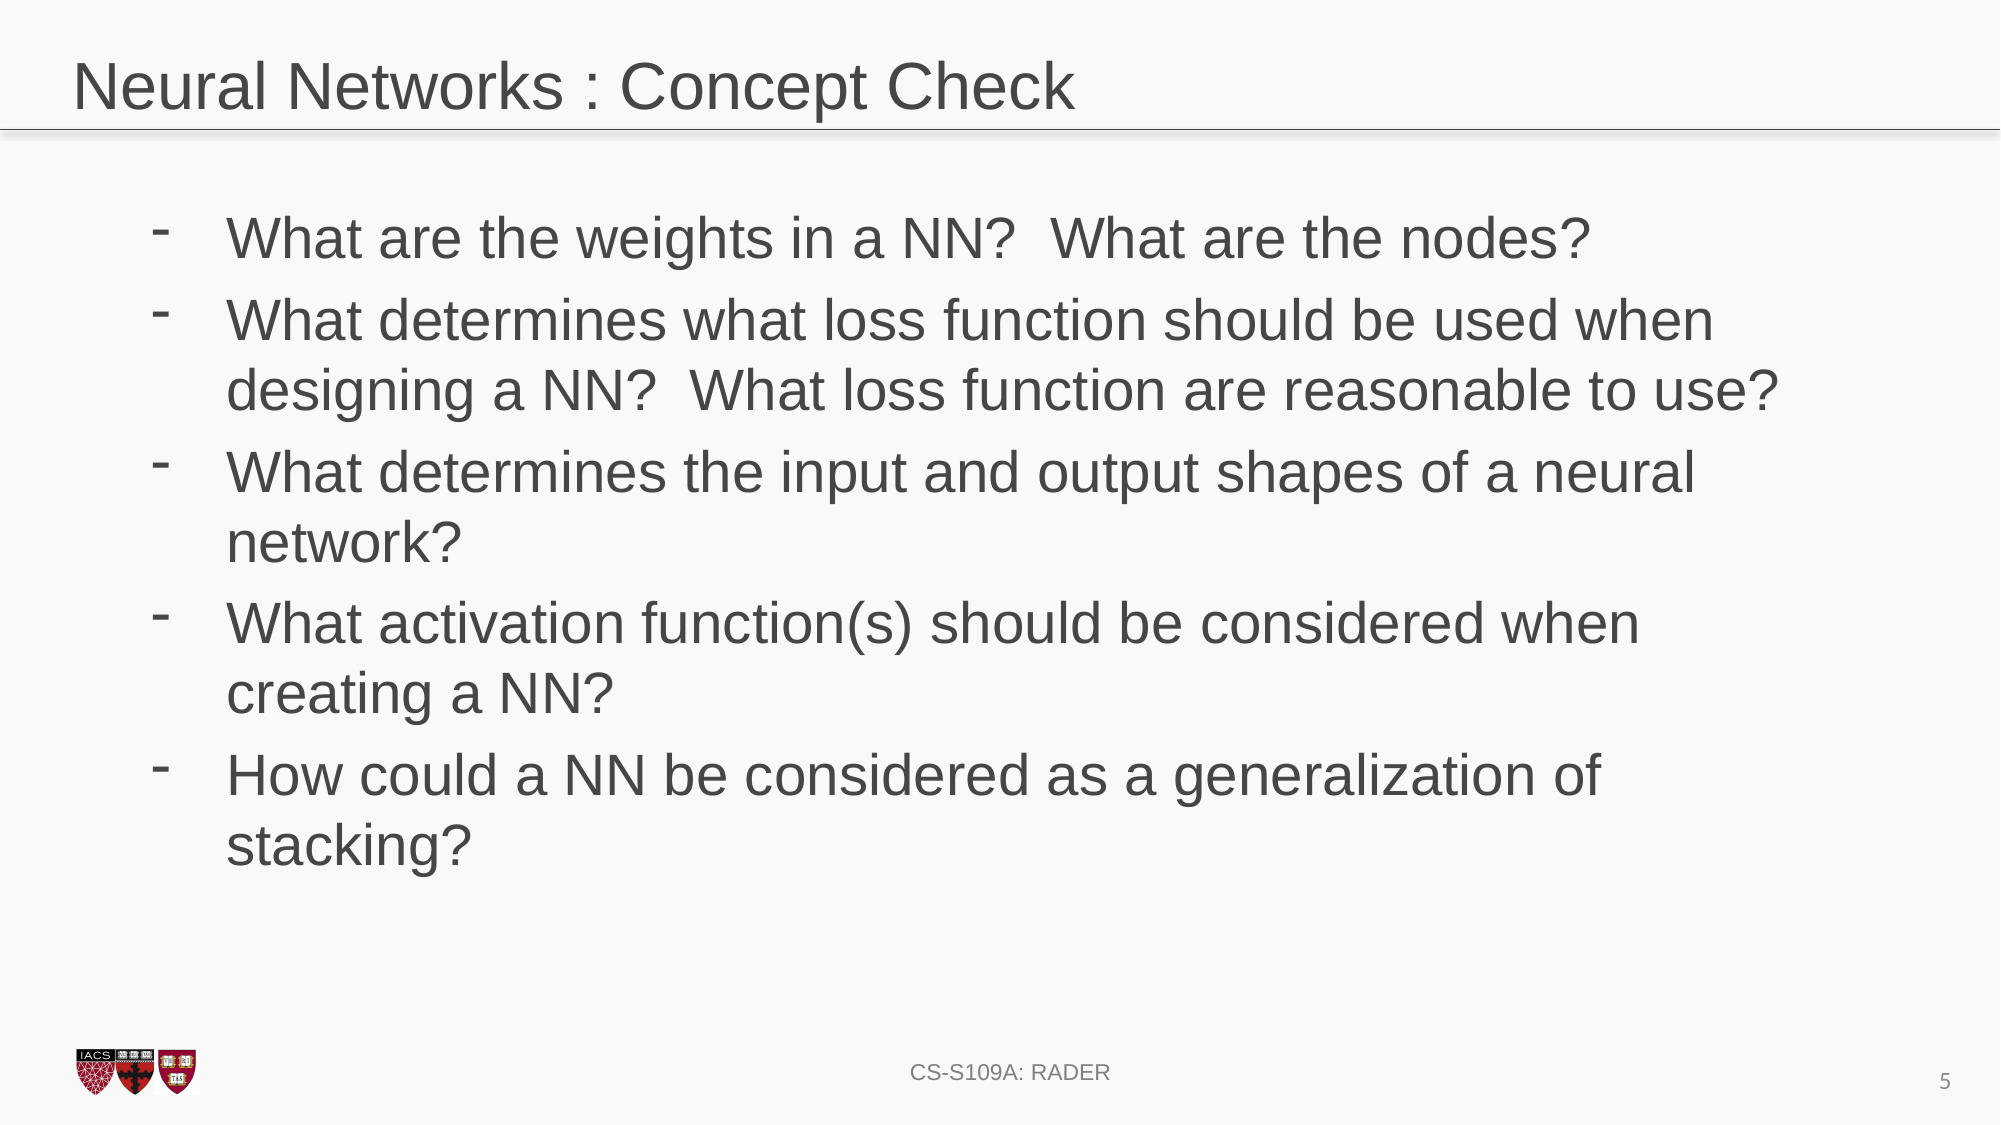

# Neural Networks : Concept Check
What are the weights in a NN?  What are the nodes?
What determines what loss function should be used when designing a NN?  What loss function are reasonable to use?
What determines the input and output shapes of a neural network?
What activation function(s) should be considered when creating a NN?
How could a NN be considered as a generalization of stacking?

5